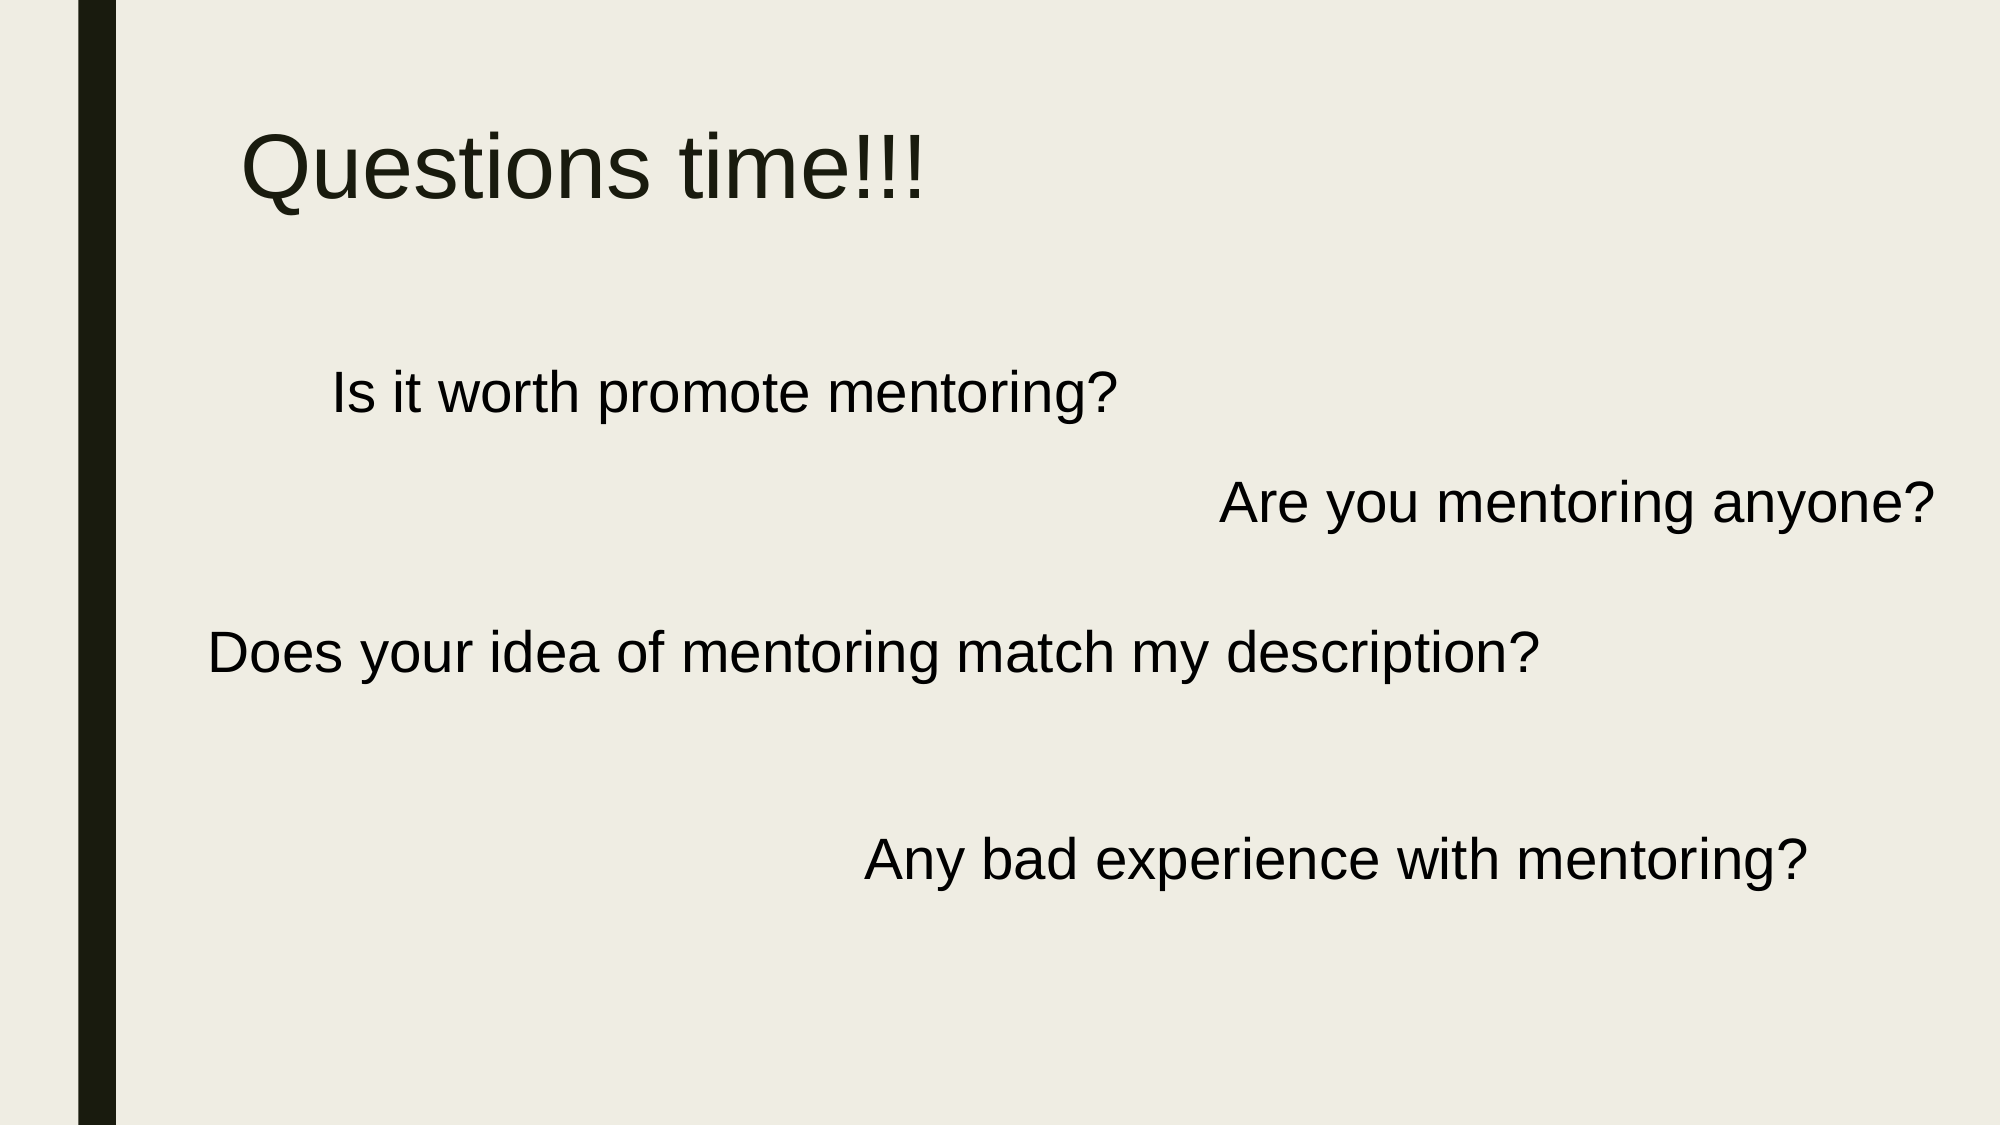

# Questions time!!!
Is it worth promote mentoring?
Are you mentoring anyone?
Does your idea of mentoring match my description?
Any bad experience with mentoring?